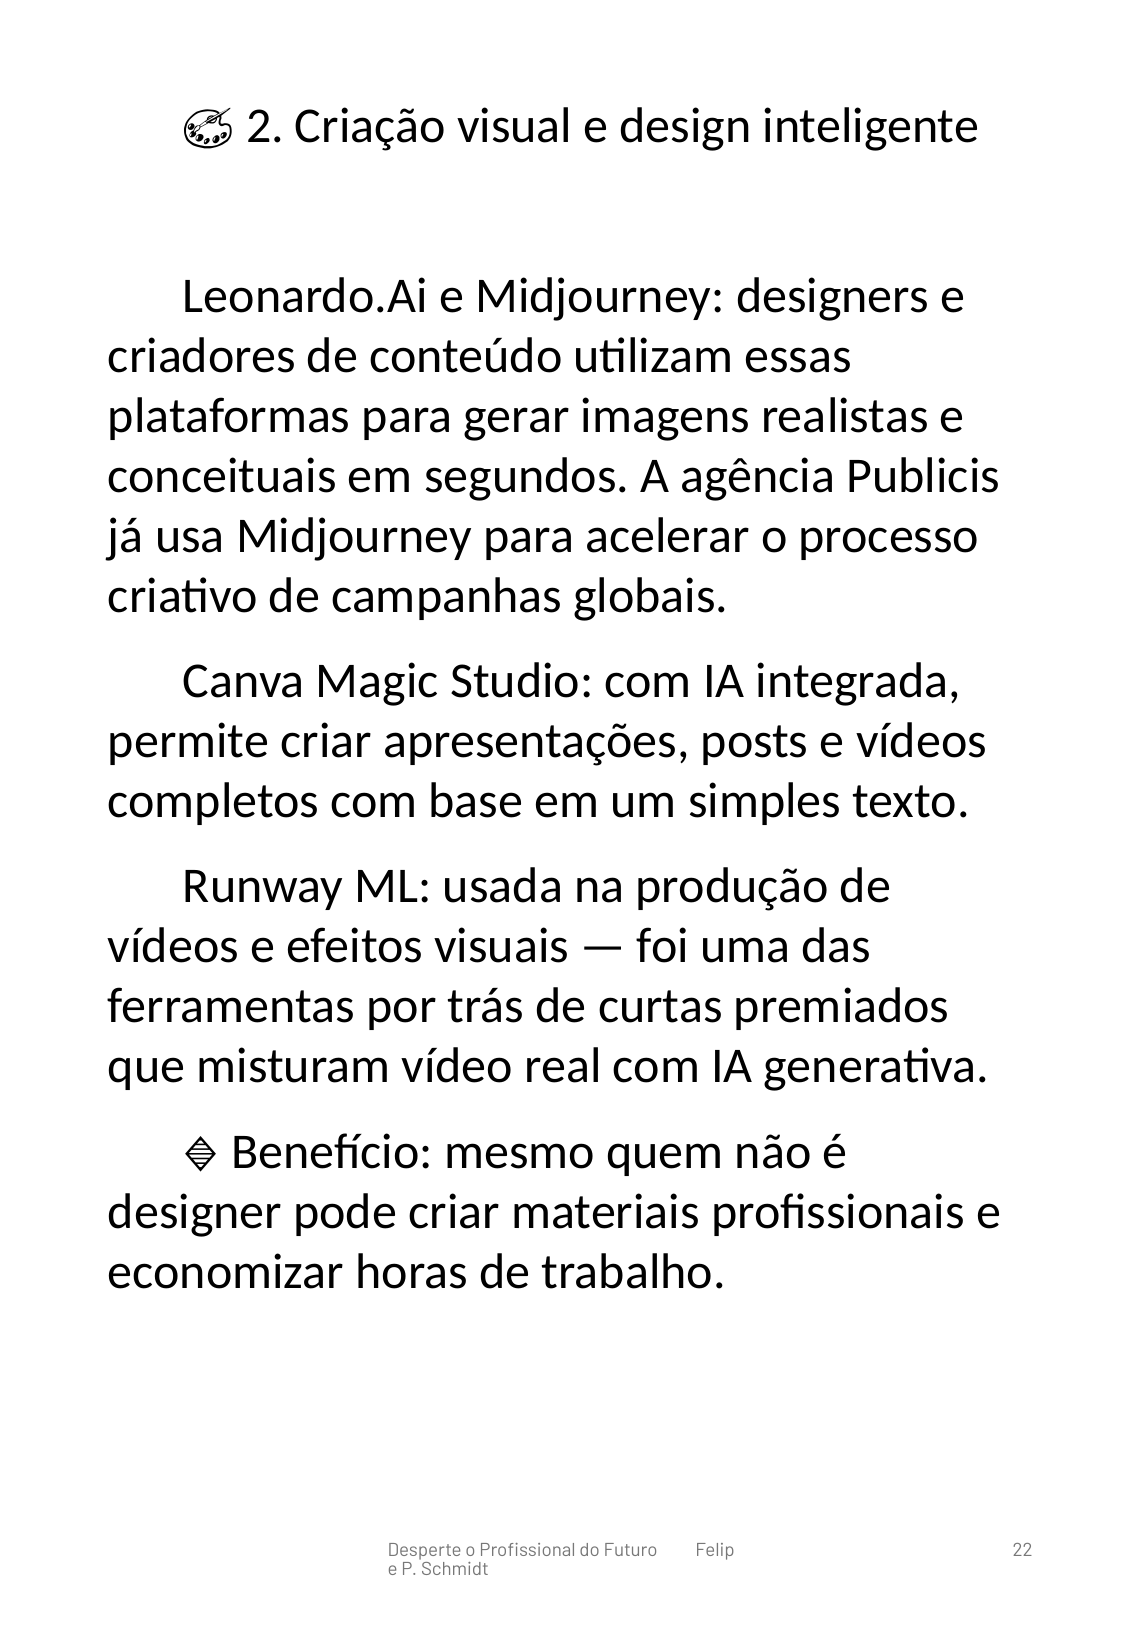

🎨 2. Criação visual e design inteligente

Leonardo.Ai e Midjourney: designers e criadores de conteúdo utilizam essas plataformas para gerar imagens realistas e conceituais em segundos. A agência Publicis já usa Midjourney para acelerar o processo criativo de campanhas globais.
Canva Magic Studio: com IA integrada, permite criar apresentações, posts e vídeos completos com base em um simples texto.
Runway ML: usada na produção de vídeos e efeitos visuais — foi uma das ferramentas por trás de curtas premiados que misturam vídeo real com IA generativa.
🔹 Benefício: mesmo quem não é designer pode criar materiais profissionais e economizar horas de trabalho.
Desperte o Profissional do Futuro          Felipe P. Schmidt
22